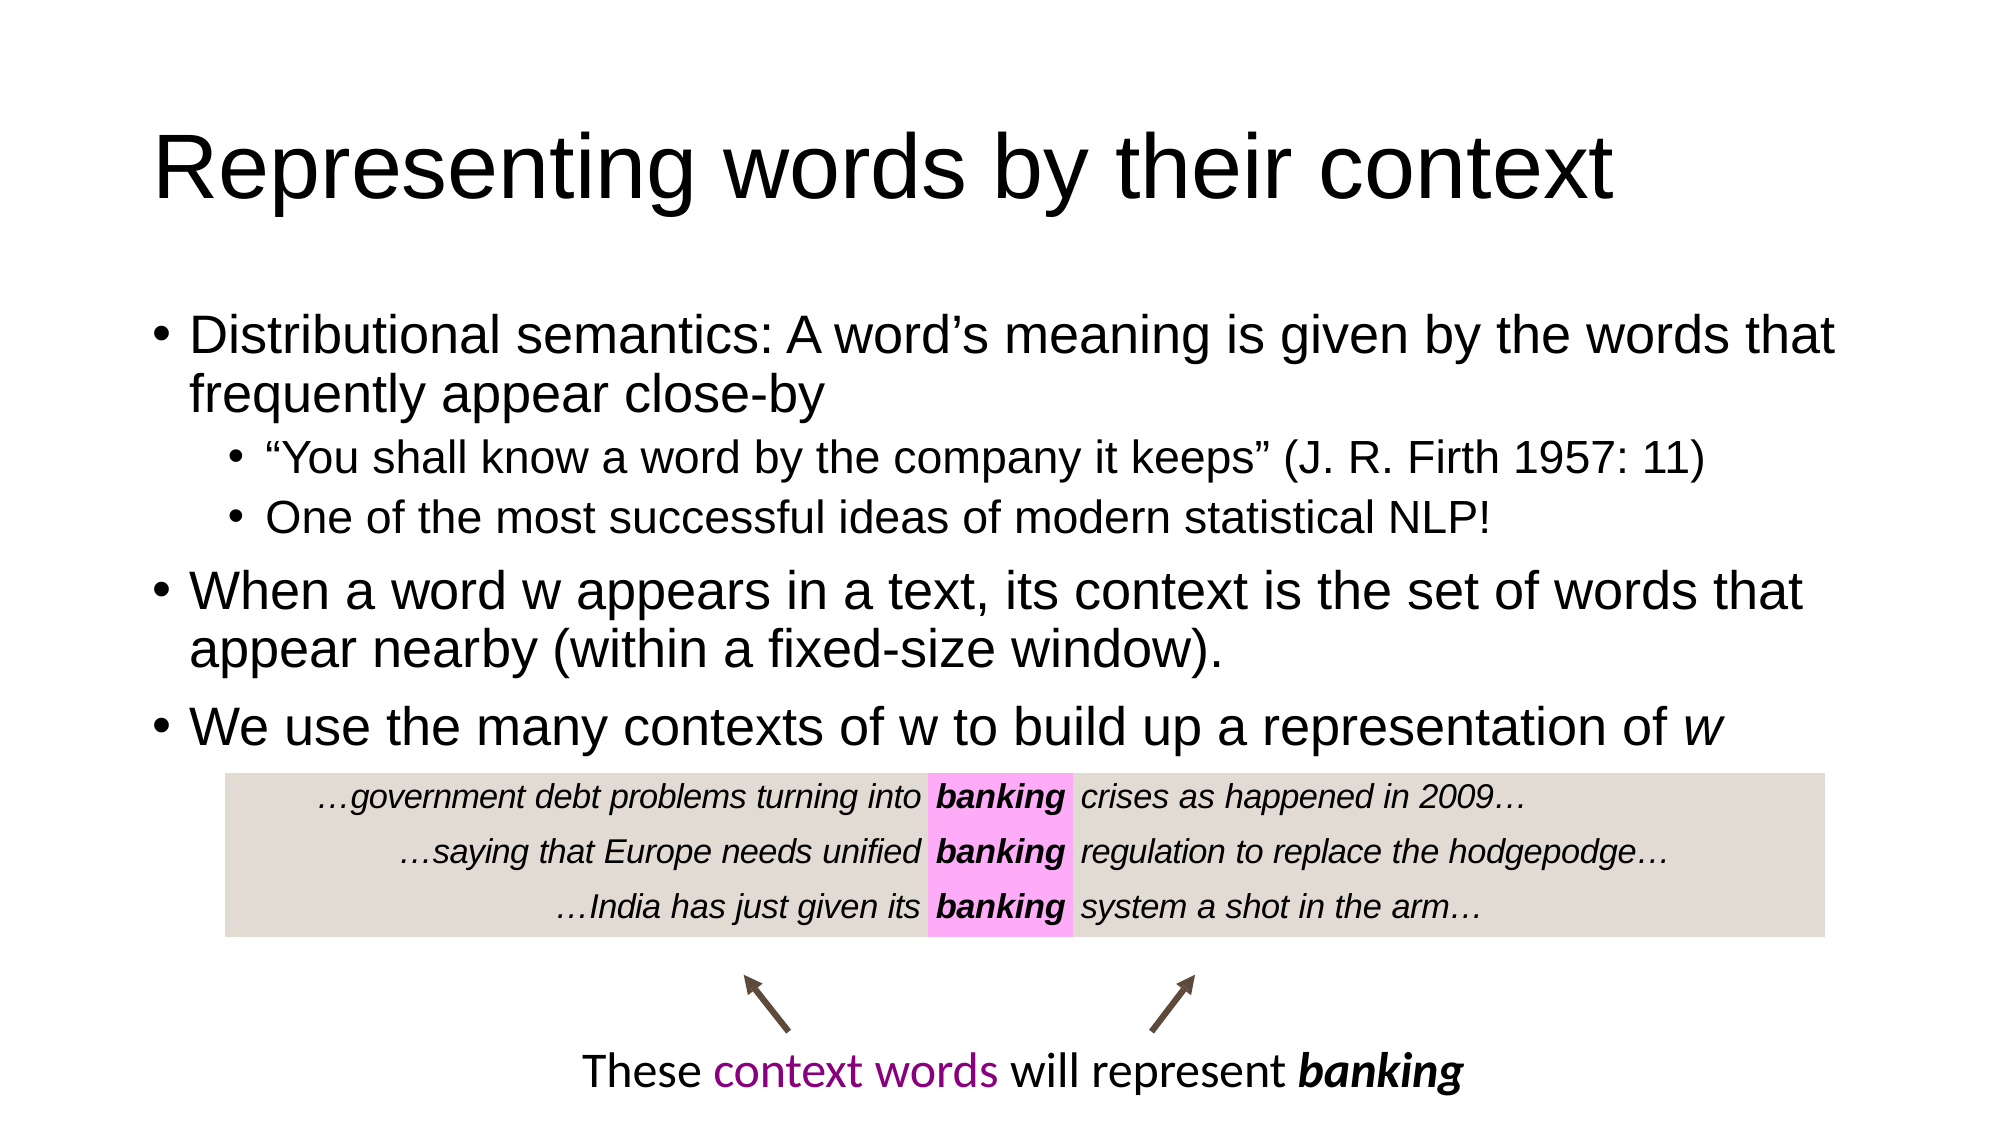

# Representing words by their context
Distributional semantics: A word’s meaning is given by the words that frequently appear close-by
“You shall know a word by the company it keeps” (J. R. Firth 1957: 11)
One of the most successful ideas of modern statistical NLP!
When a word w appears in a text, its context is the set of words that appear nearby (within a fixed-size window).
We use the many contexts of w to build up a representation of w

| …government debt problems turning into | banking | crises as happened in 2009… |
| --- | --- | --- |
| …saying that Europe needs unified | banking | regulation to replace the hodgepodge… |
| …India has just given its | banking | system a shot in the arm… |

These context words will represent banking